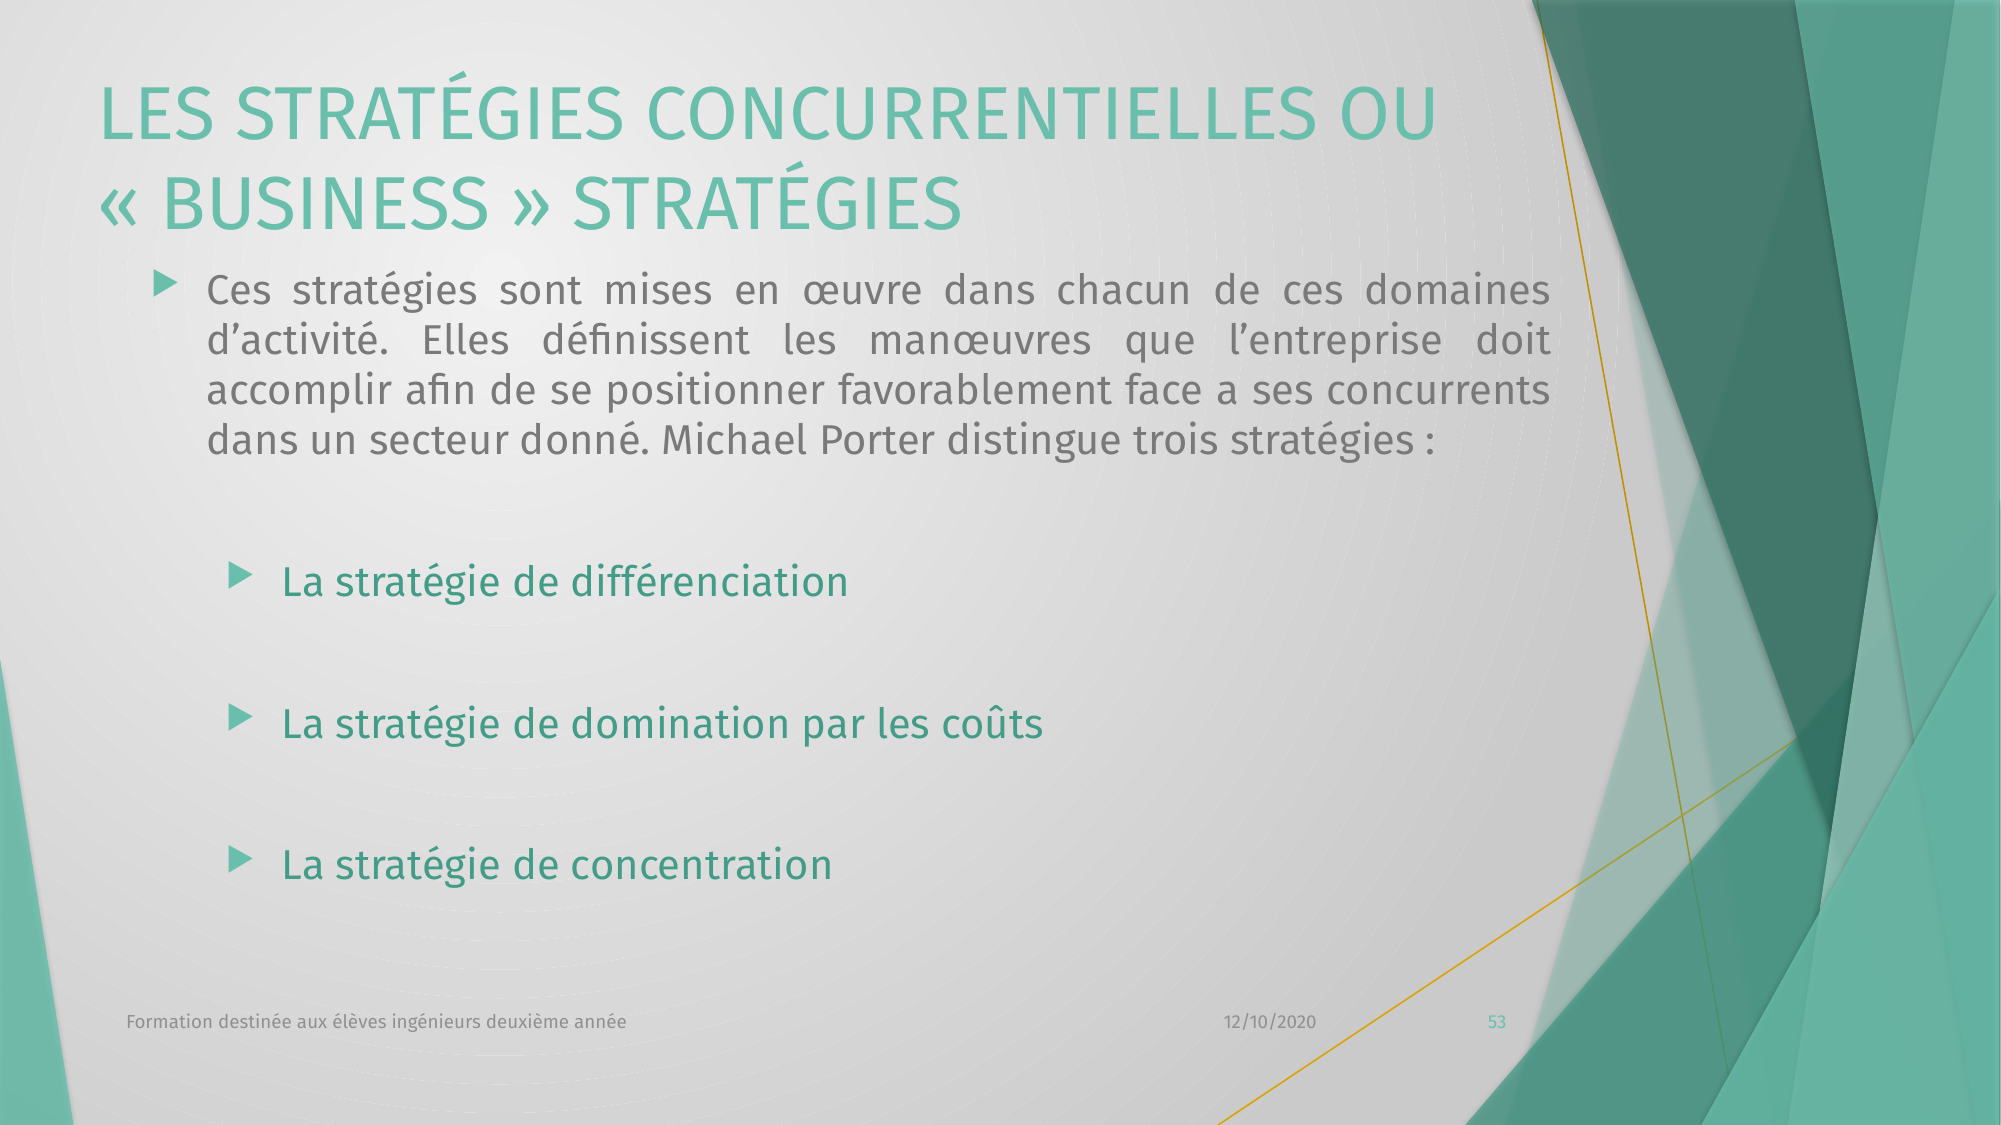

# Les Stratégies Concurrentielles ou « Business » Stratégies
Ces stratégies sont mises en œuvre dans chacun de ces domaines d’activité. Elles définissent les manœuvres que l’entreprise doit accomplir afin de se positionner favorablement face a ses concurrents dans un secteur donné. Michael Porter distingue trois stratégies :

La stratégie de différenciation

La stratégie de domination par les coûts

La stratégie de concentration

Formation destinée aux élèves ingénieurs deuxième année
12/10/2020
53